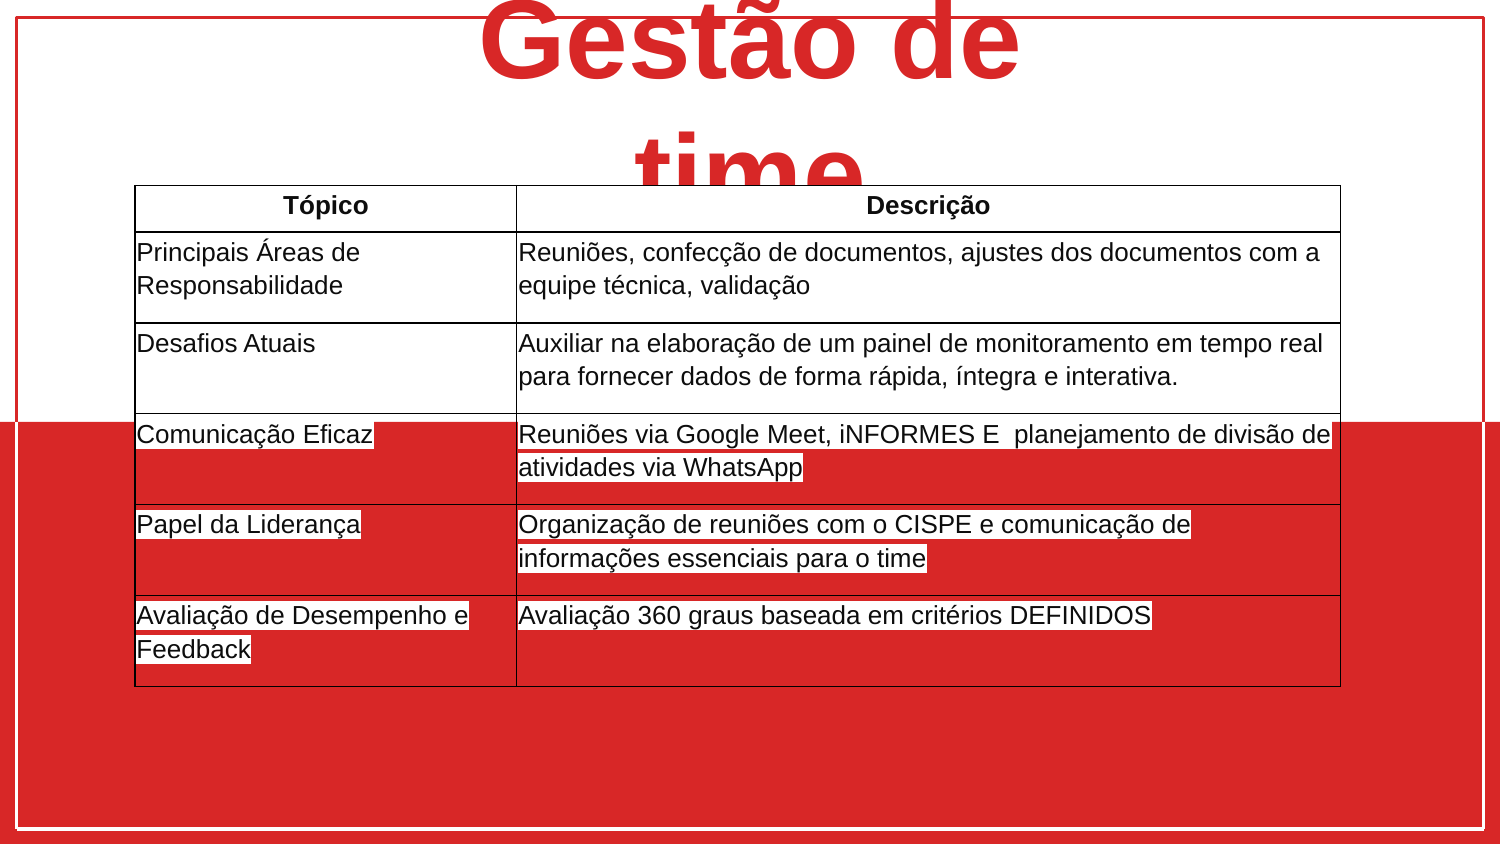

# Gestão de time

| Tópico | Descrição |
| --- | --- |
| Principais Áreas de Responsabilidade | Reuniões, confecção de documentos, ajustes dos documentos com a equipe técnica, validação |
| Desafios Atuais | Auxiliar na elaboração de um painel de monitoramento em tempo real para fornecer dados de forma rápida, íntegra e interativa. |
| Comunicação Eficaz | Reuniões via Google Meet, iNFORMES E planejamento de divisão de atividades via WhatsApp |
| Papel da Liderança | Organização de reuniões com o CISPE e comunicação de informações essenciais para o time |
| Avaliação de Desempenho e Feedback | Avaliação 360 graus baseada em critérios DEFINIDOS |